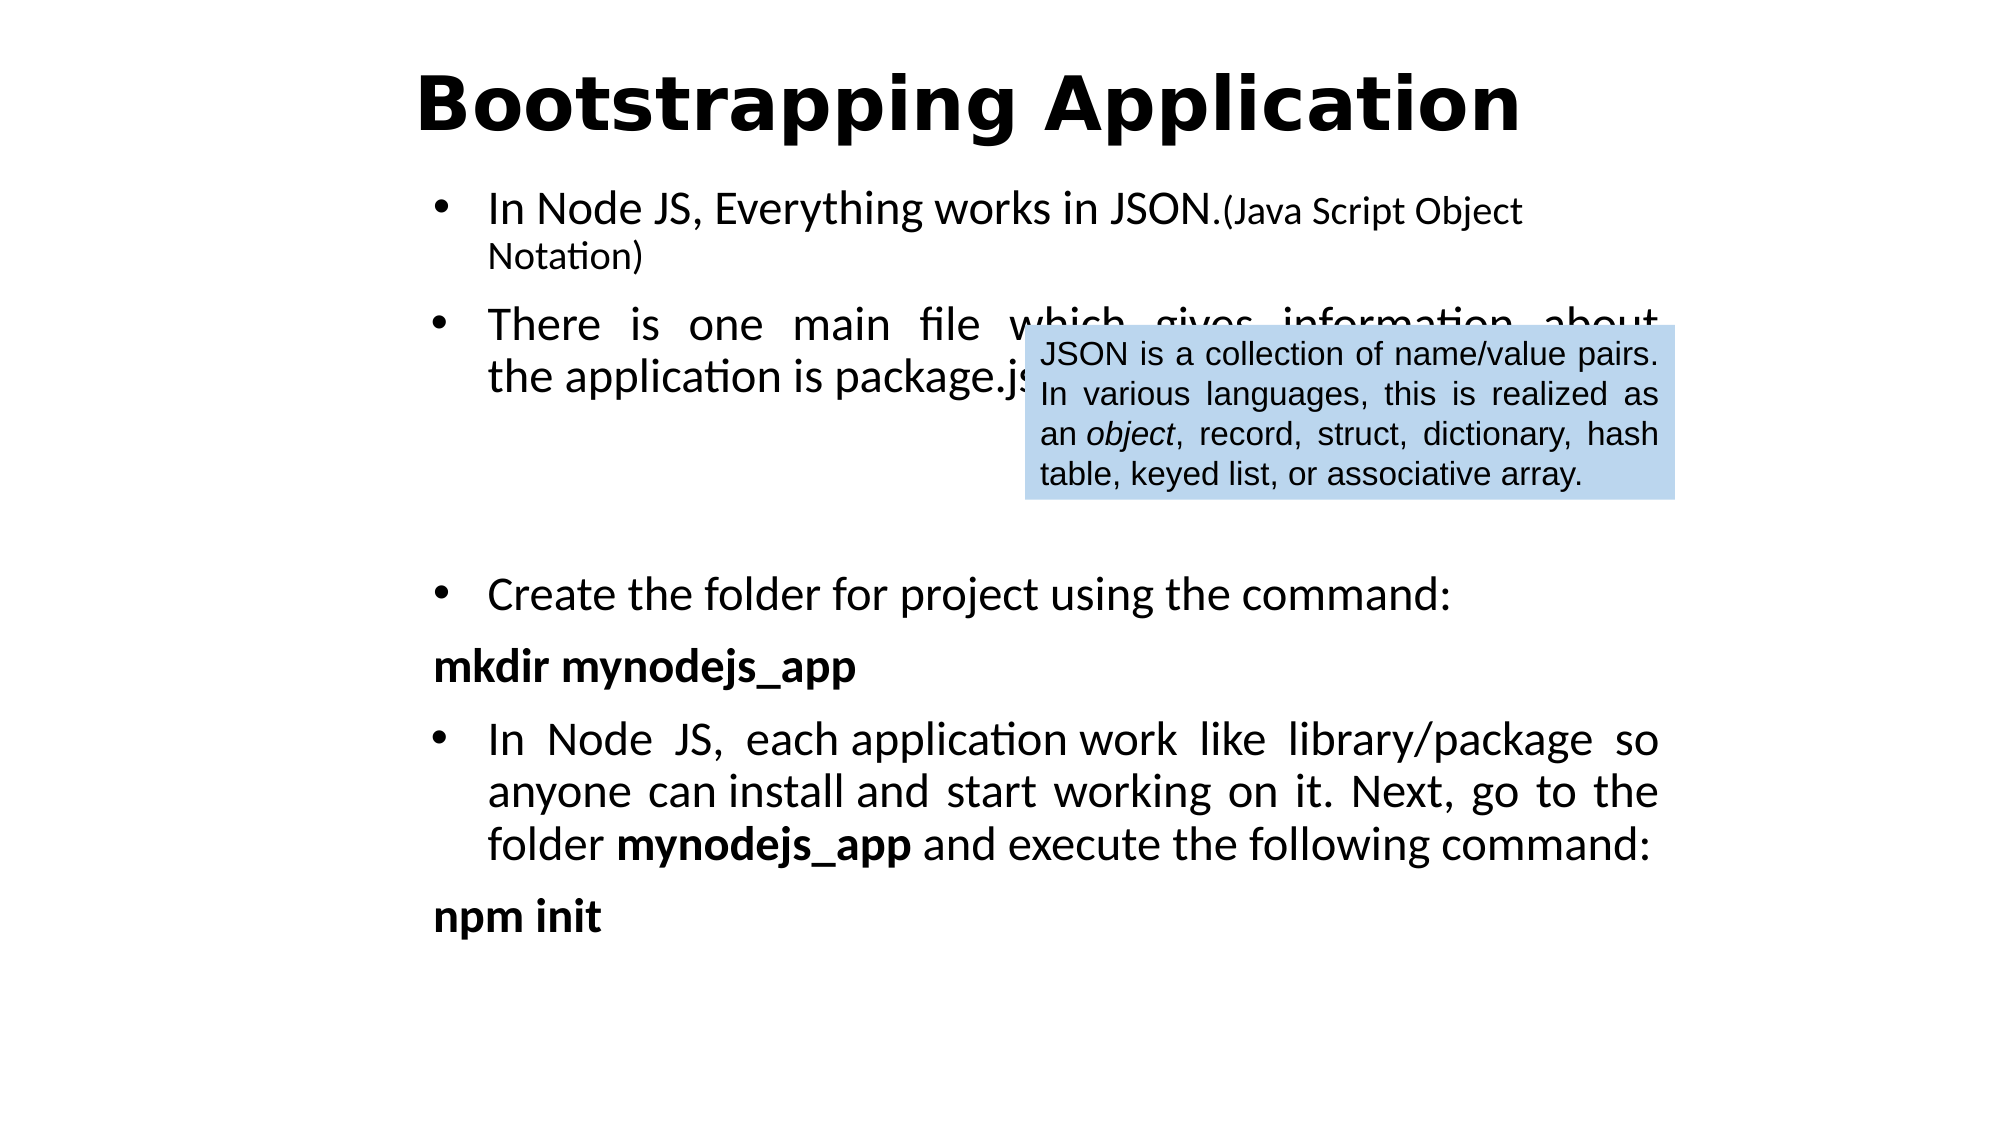

# Bootstrapping Application
In Node JS, Everything works in JSON.(Java Script Object Notation)
There is one main file which gives information about the application is package.json.

Create the folder for project using the command:
mkdir mynodejs_app
In Node JS, each application work like library/package so anyone can install and start working on it. Next, go to the folder mynodejs_app and execute the following command:
npm init
JSON is a collection of name/value pairs. In various languages, this is realized as an object, record, struct, dictionary, hash table, keyed list, or associative array.